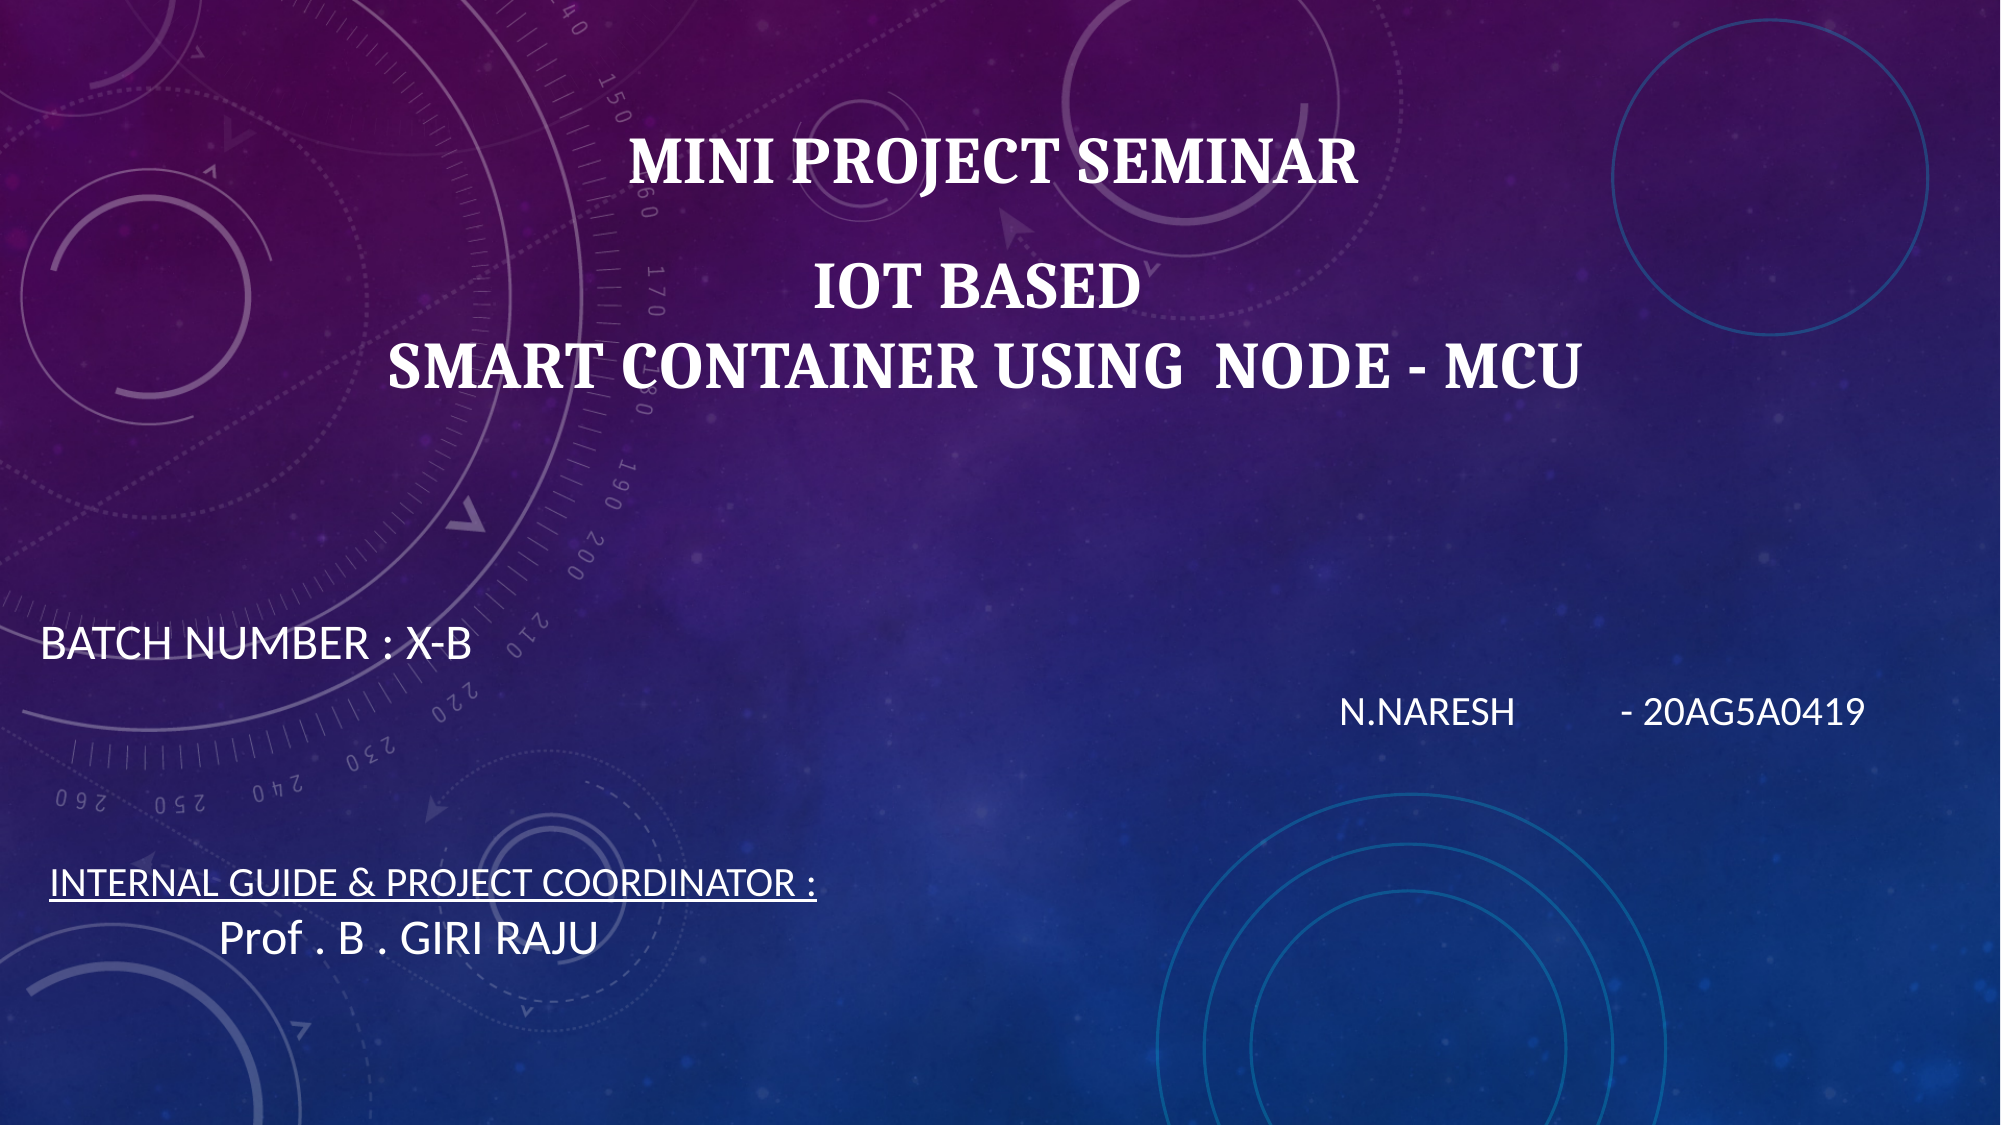

MINI PROJECT SEMINAR

IOT BASED
SMART CONTAINER USING  NODE - MCU
#

BATCH NUMBER : X-B

 INTERNAL GUIDE & PROJECT COORDINATOR :
                     Prof . B . GIRI RAJU

N.NARESH           - 20AG5A0419